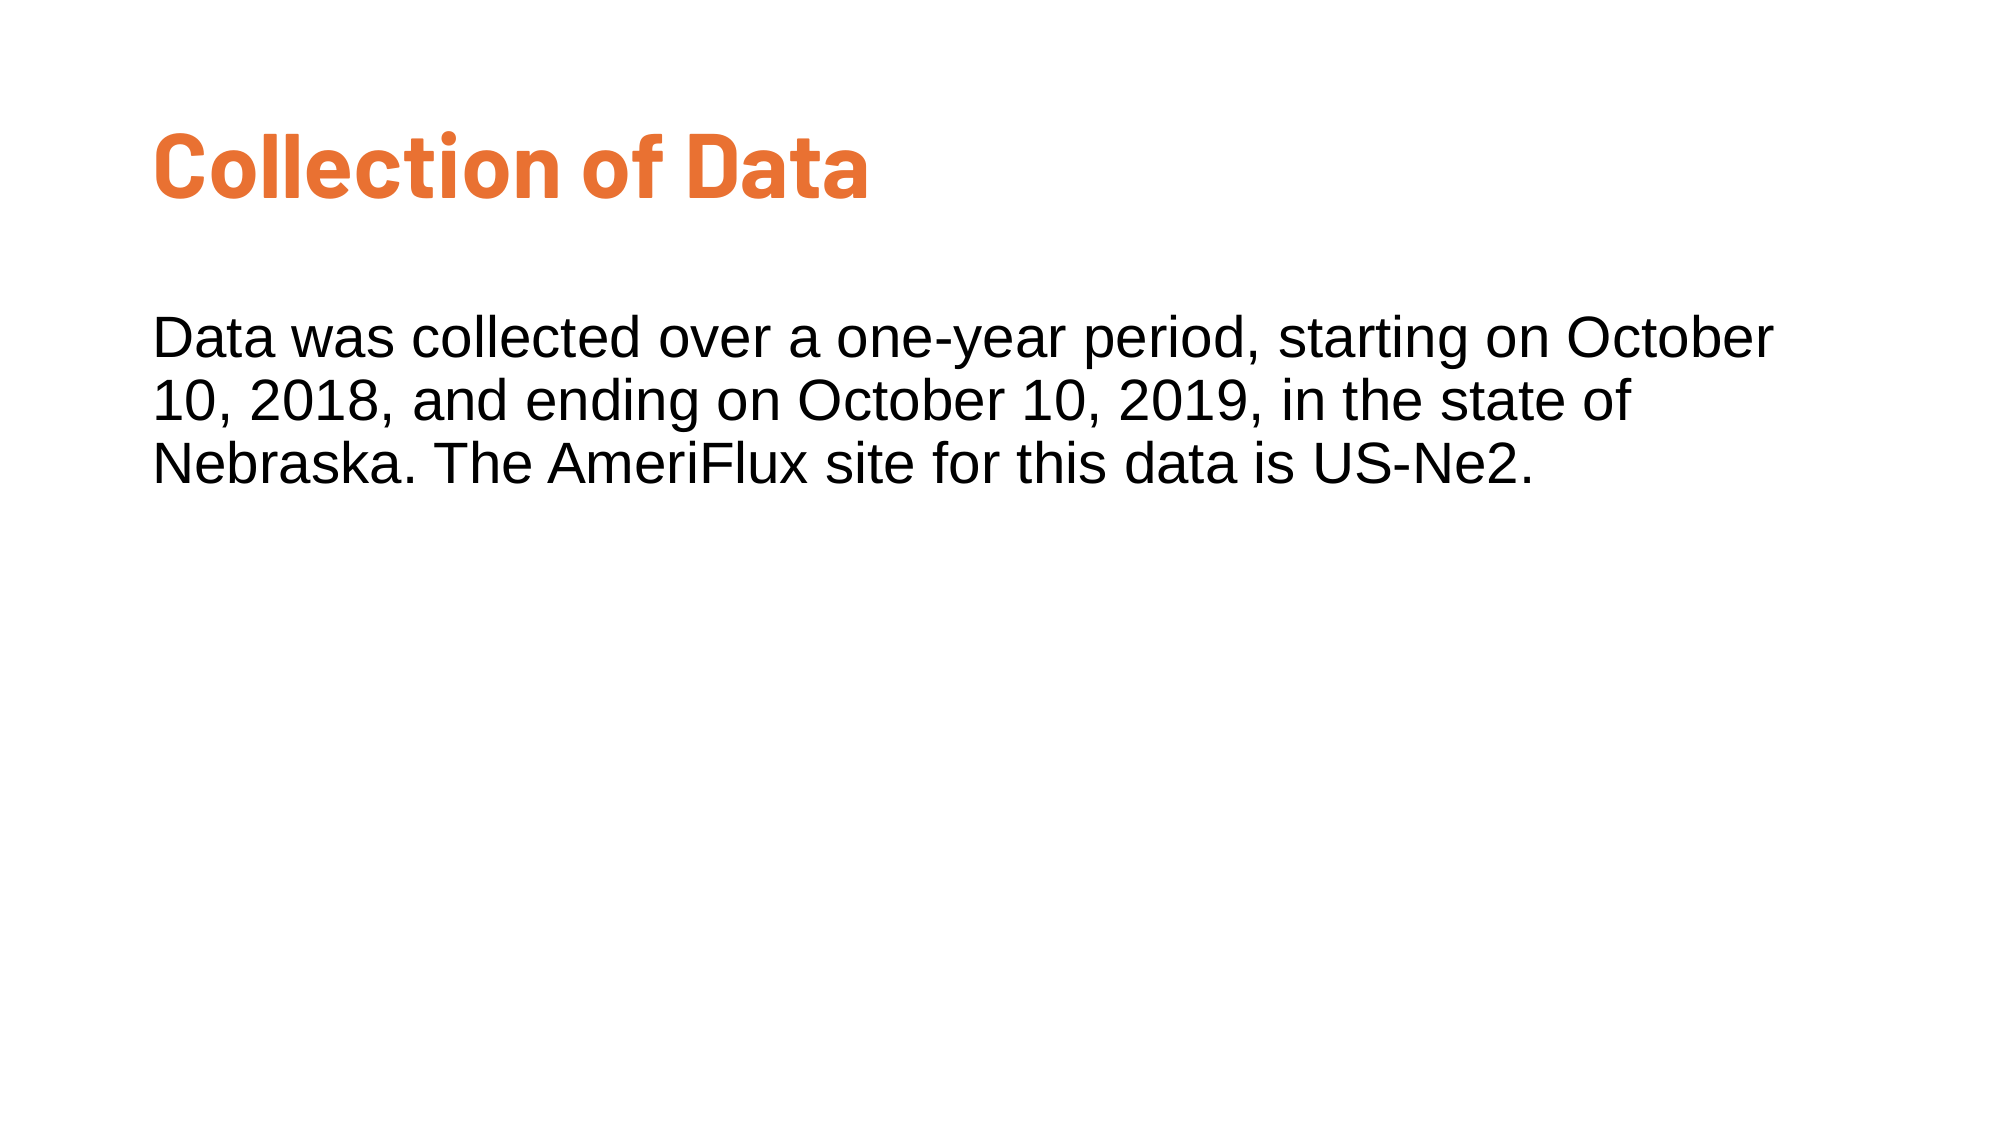

# Collection of Data
Data was collected over a one-year period, starting on October 10, 2018, and ending on October 10, 2019, in the state of Nebraska. The AmeriFlux site for this data is US-Ne2.